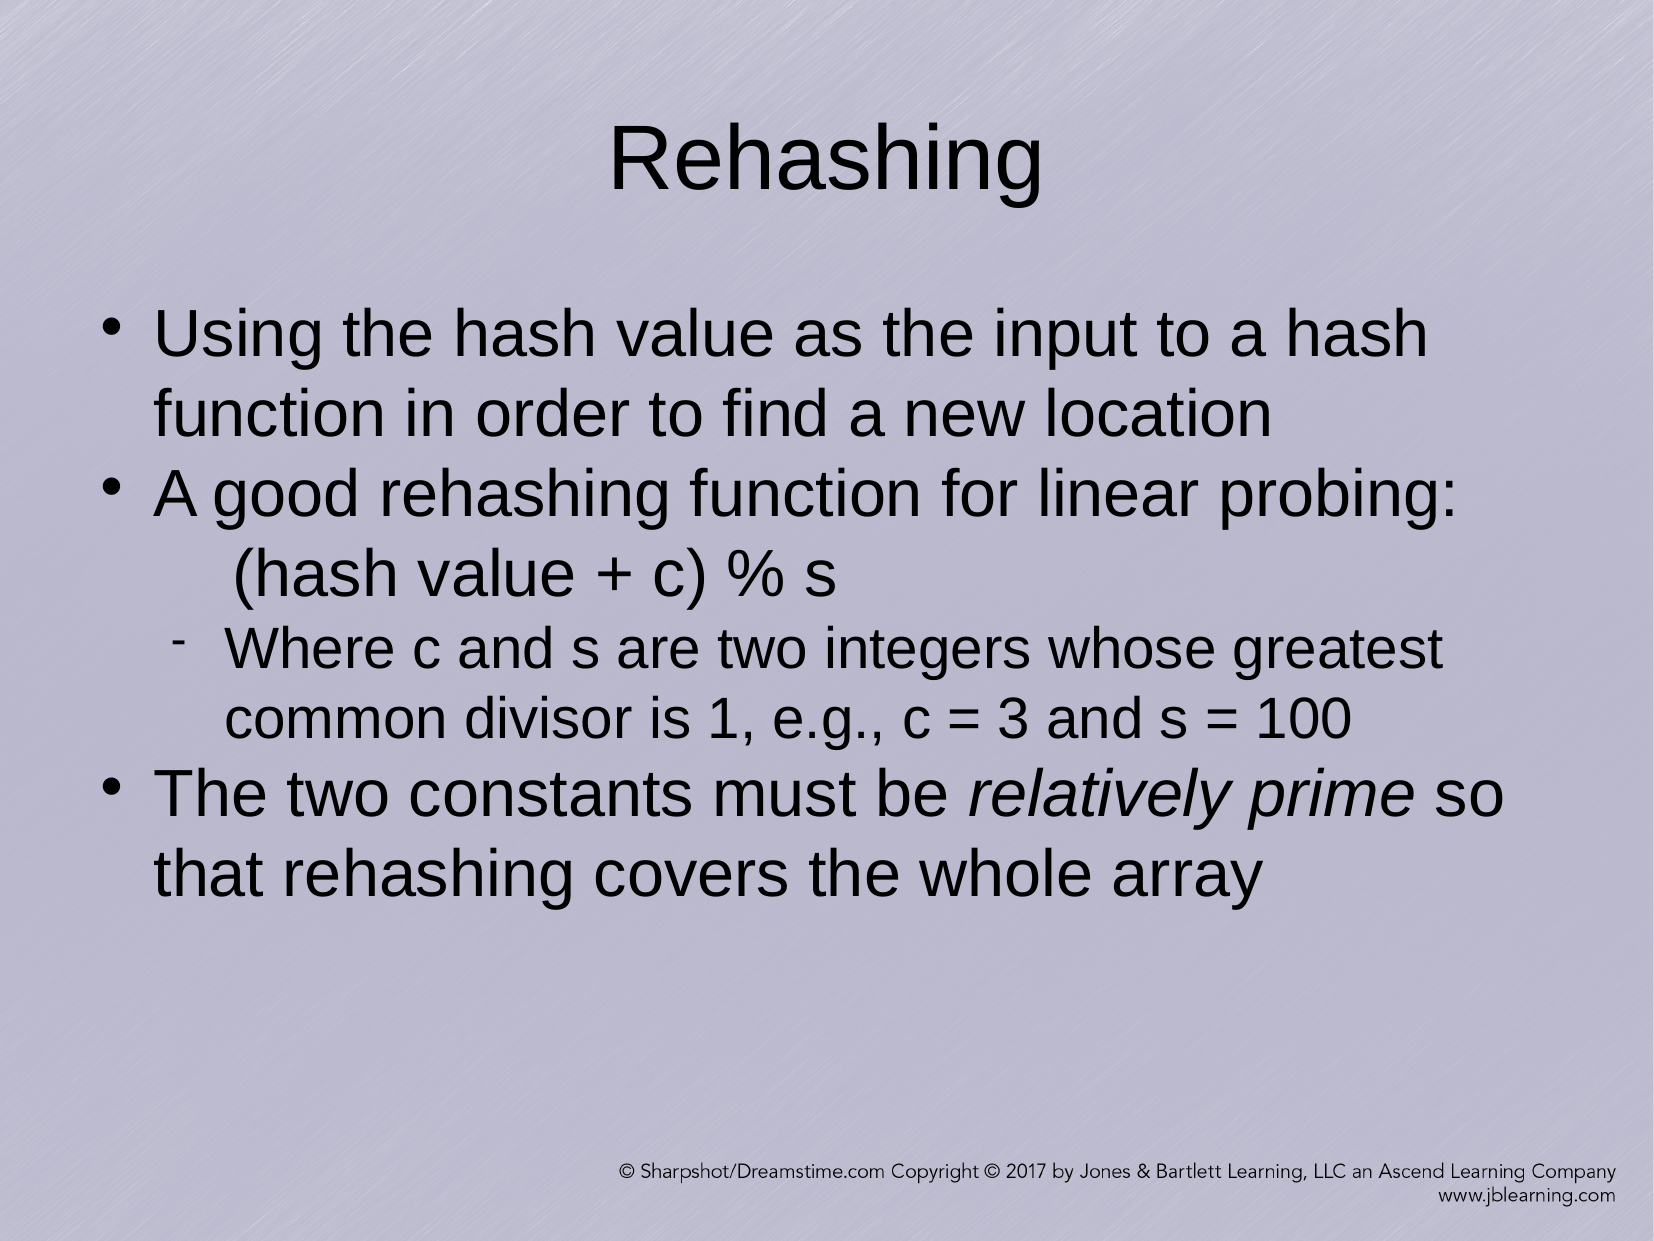

Rehashing
Using the hash value as the input to a hash function in order to find a new location
A good rehashing function for linear probing:
	(hash value + c) % s
Where c and s are two integers whose greatest common divisor is 1, e.g., c = 3 and s = 100
The two constants must be relatively prime so that rehashing covers the whole array